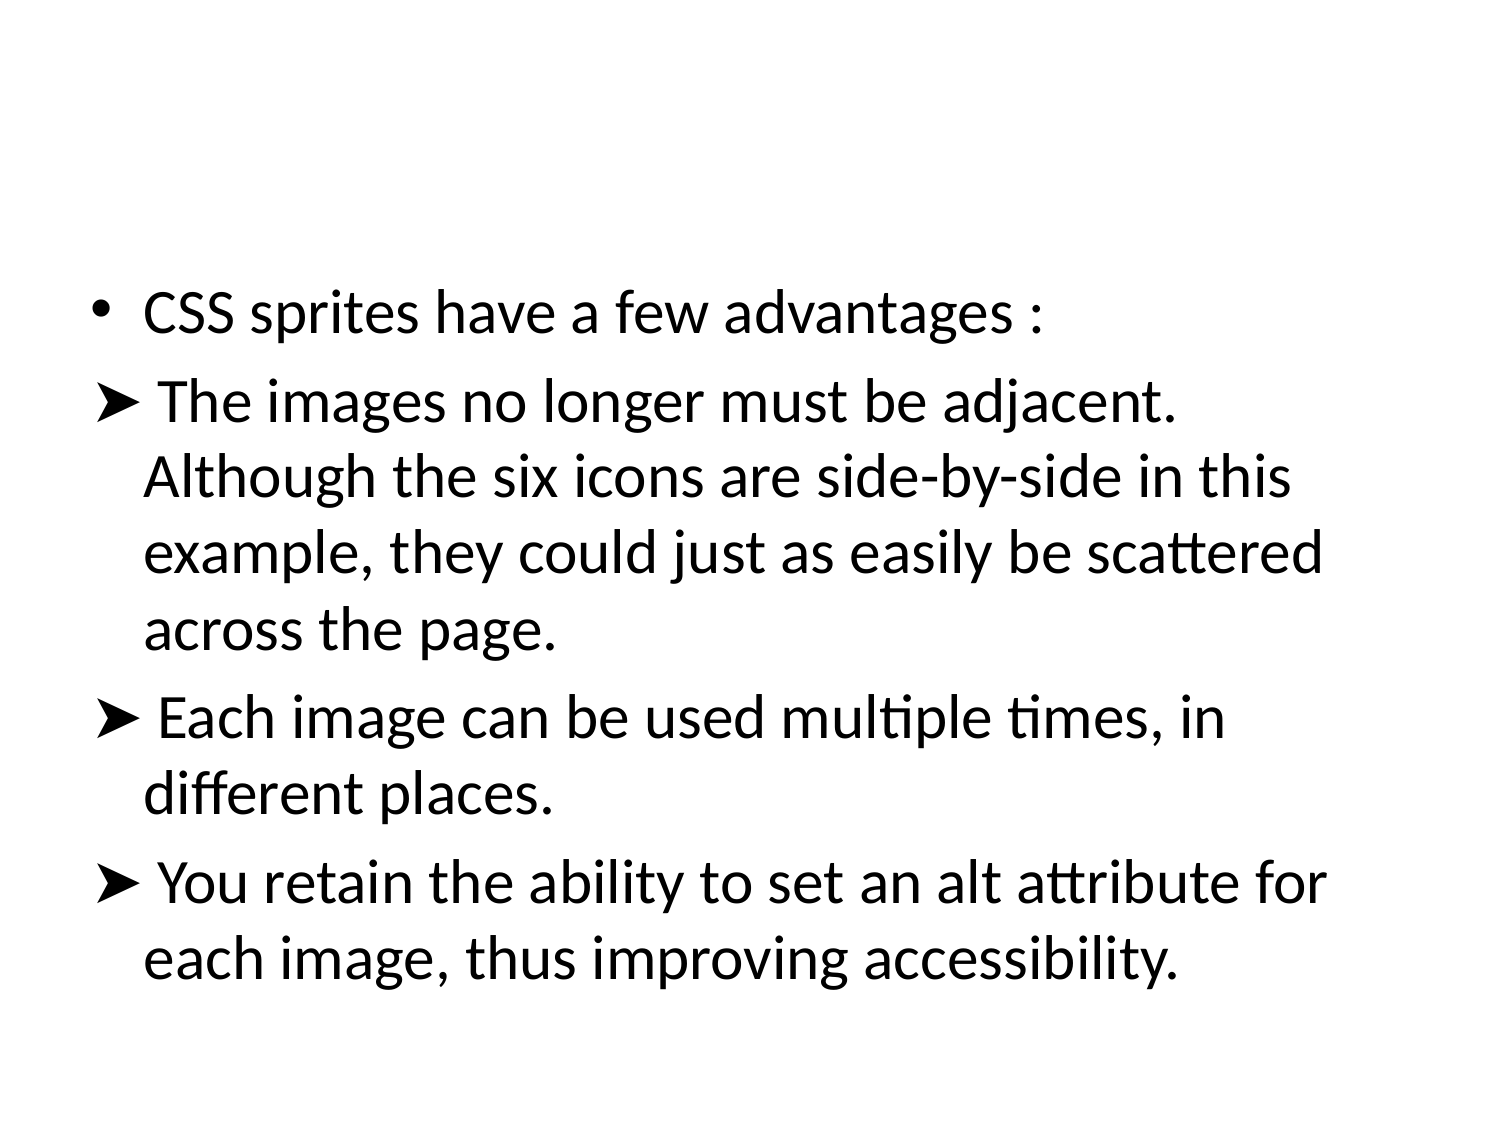

#
CSS sprites have a few advantages :
➤ The images no longer must be adjacent. Although the six icons are side-by-side in this example, they could just as easily be scattered across the page.
➤ Each image can be used multiple times, in different places.
➤ You retain the ability to set an alt attribute for each image, thus improving accessibility.